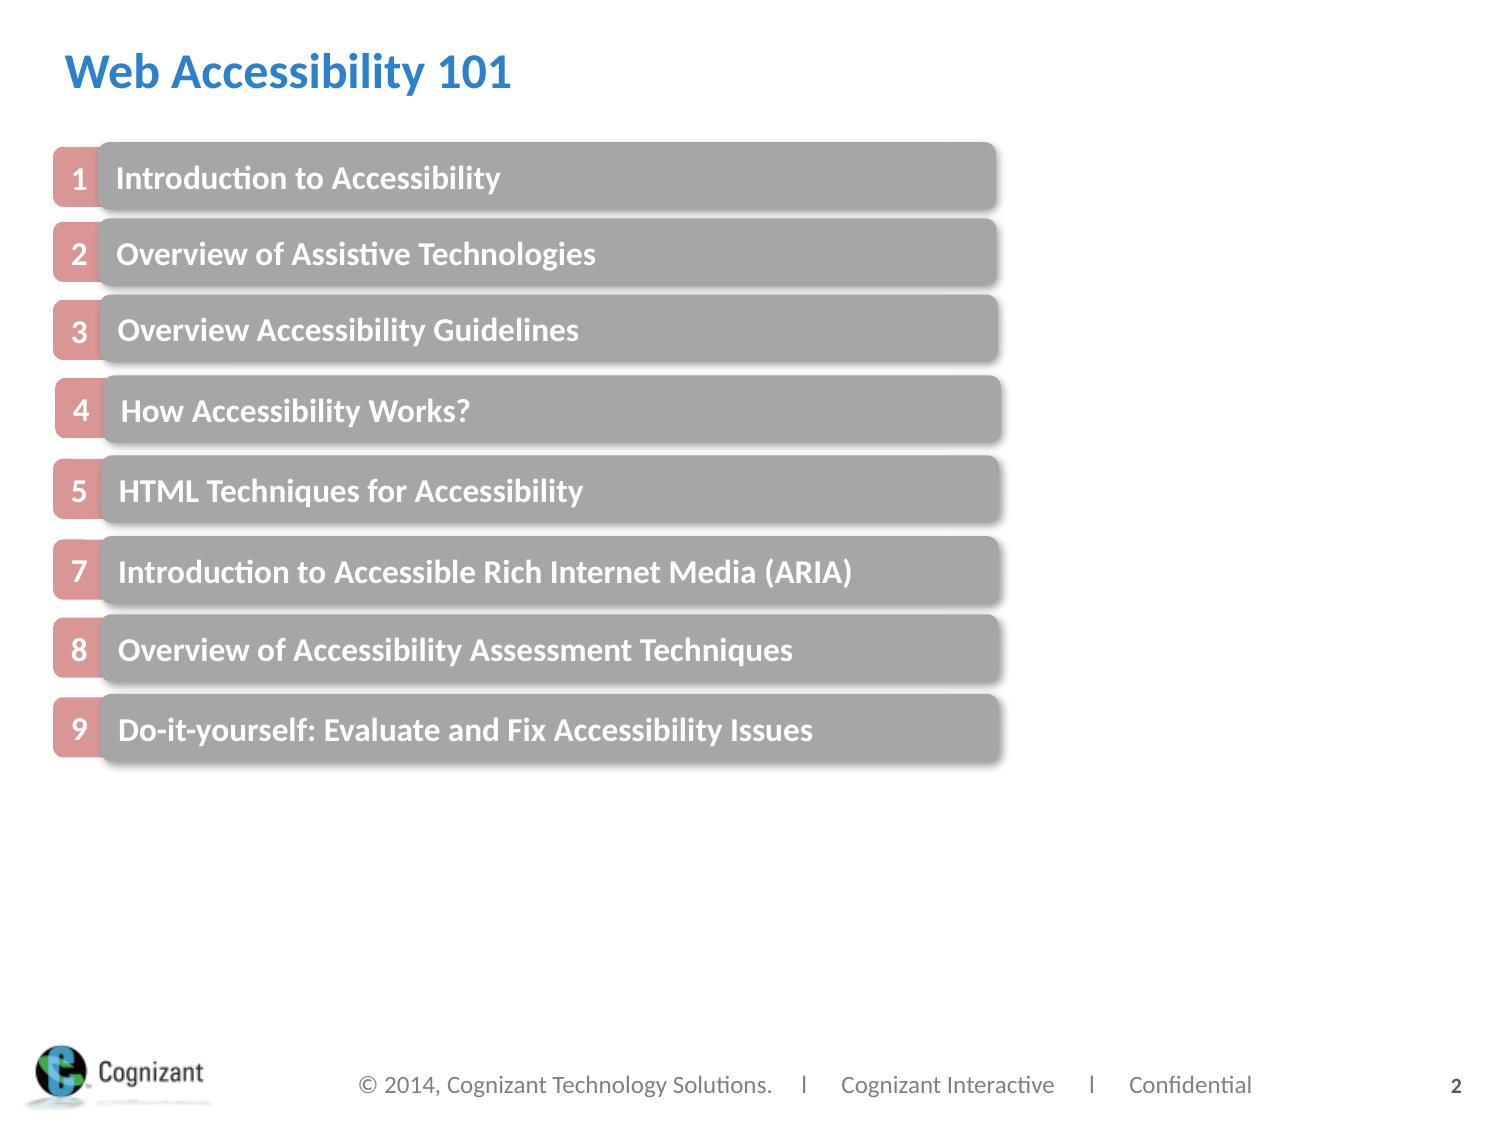

# Web Accessibility 101
Introduction to Accessibility
1
Overview of Assistive Technologies
2
Overview Accessibility Guidelines
3
How Accessibility Works?
4
HTML Techniques for Accessibility
5
Introduction to Accessible Rich Internet Media (ARIA)
7
Overview of Accessibility Assessment Techniques
8
Do-it-yourself: Evaluate and Fix Accessibility Issues
9
2